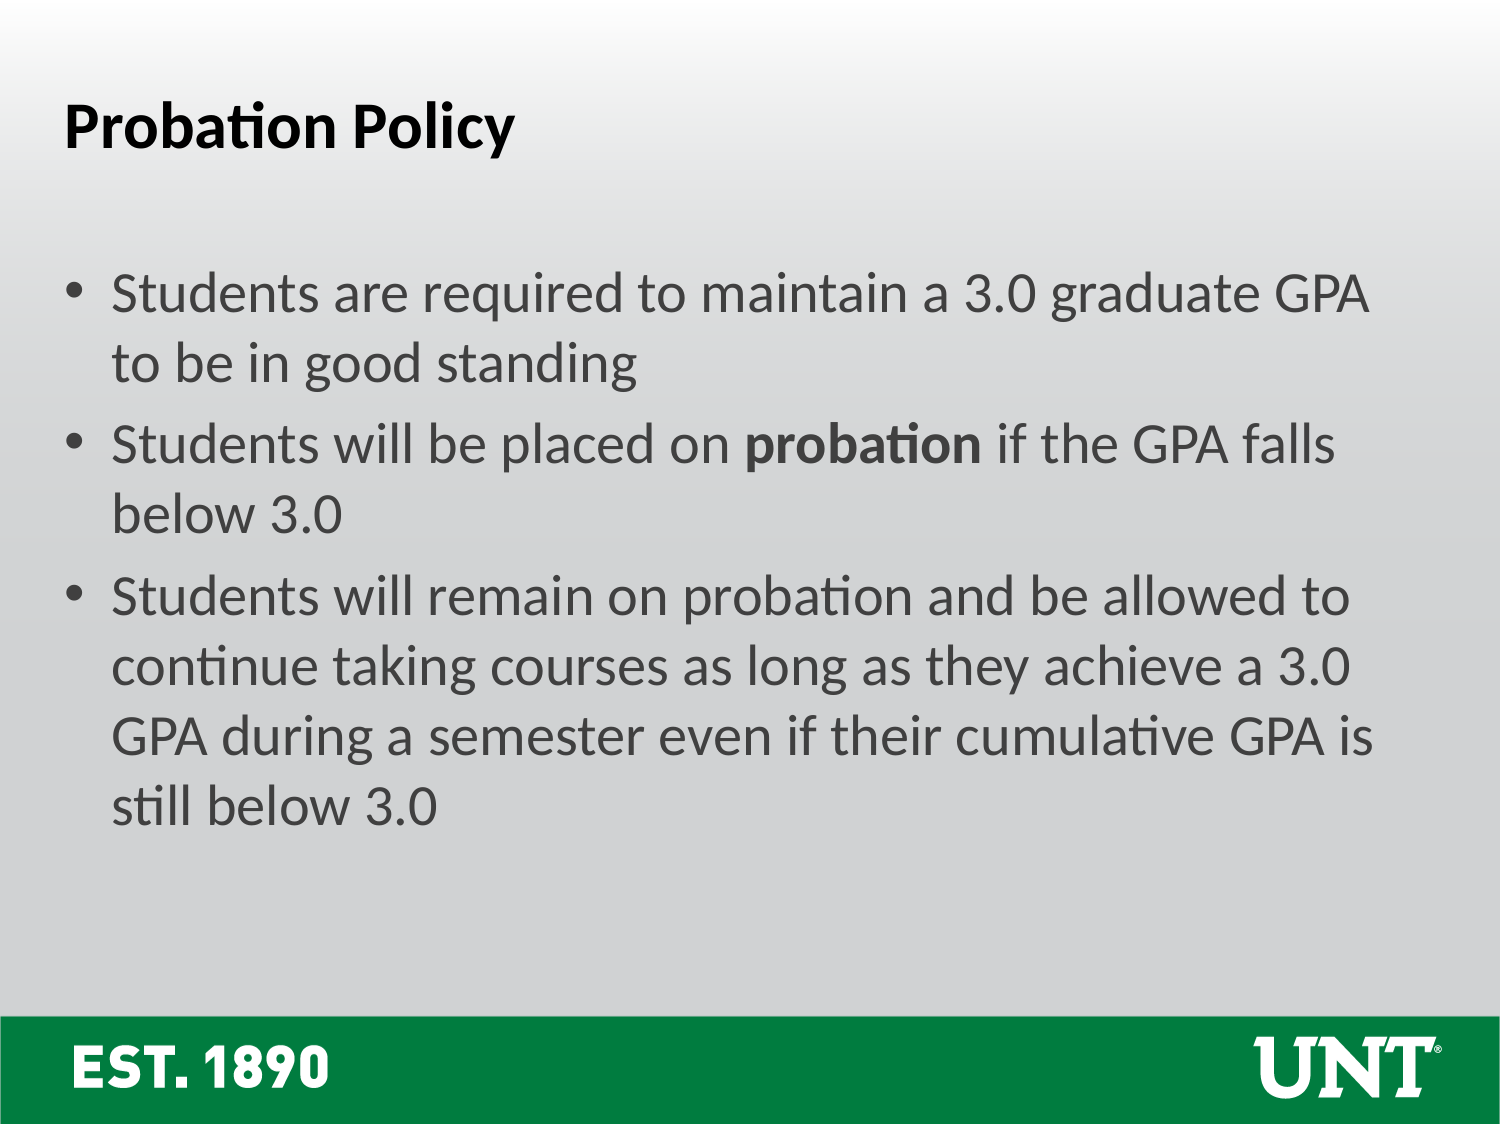

Probation Policy
Students are required to maintain a 3.0 graduate GPA to be in good standing
Students will be placed on probation if the GPA falls below 3.0
Students will remain on probation and be allowed to continue taking courses as long as they achieve a 3.0 GPA during a semester even if their cumulative GPA is still below 3.0